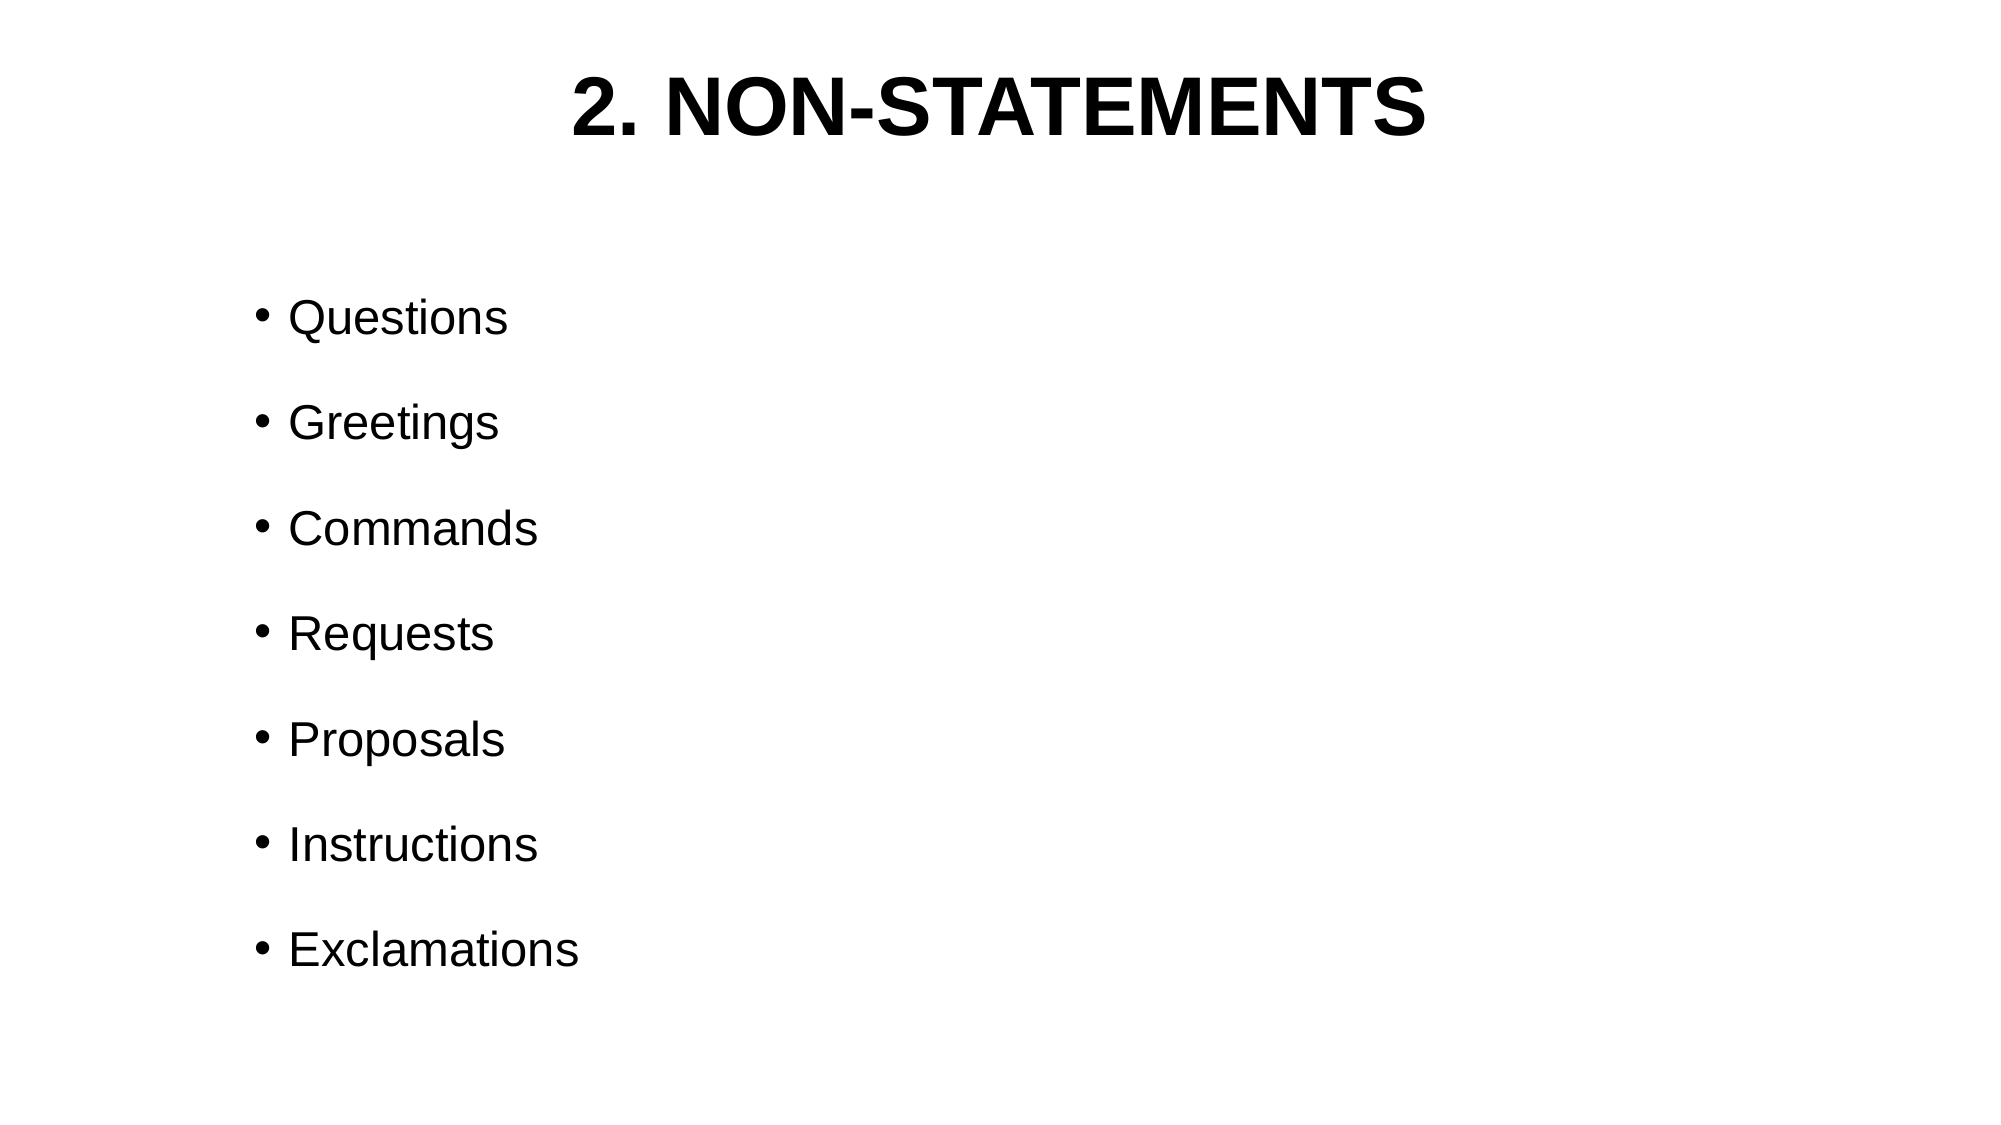

2. NON-STATEMENTS
Questions
Greetings
Commands
Requests
Proposals
Instructions
Exclamations